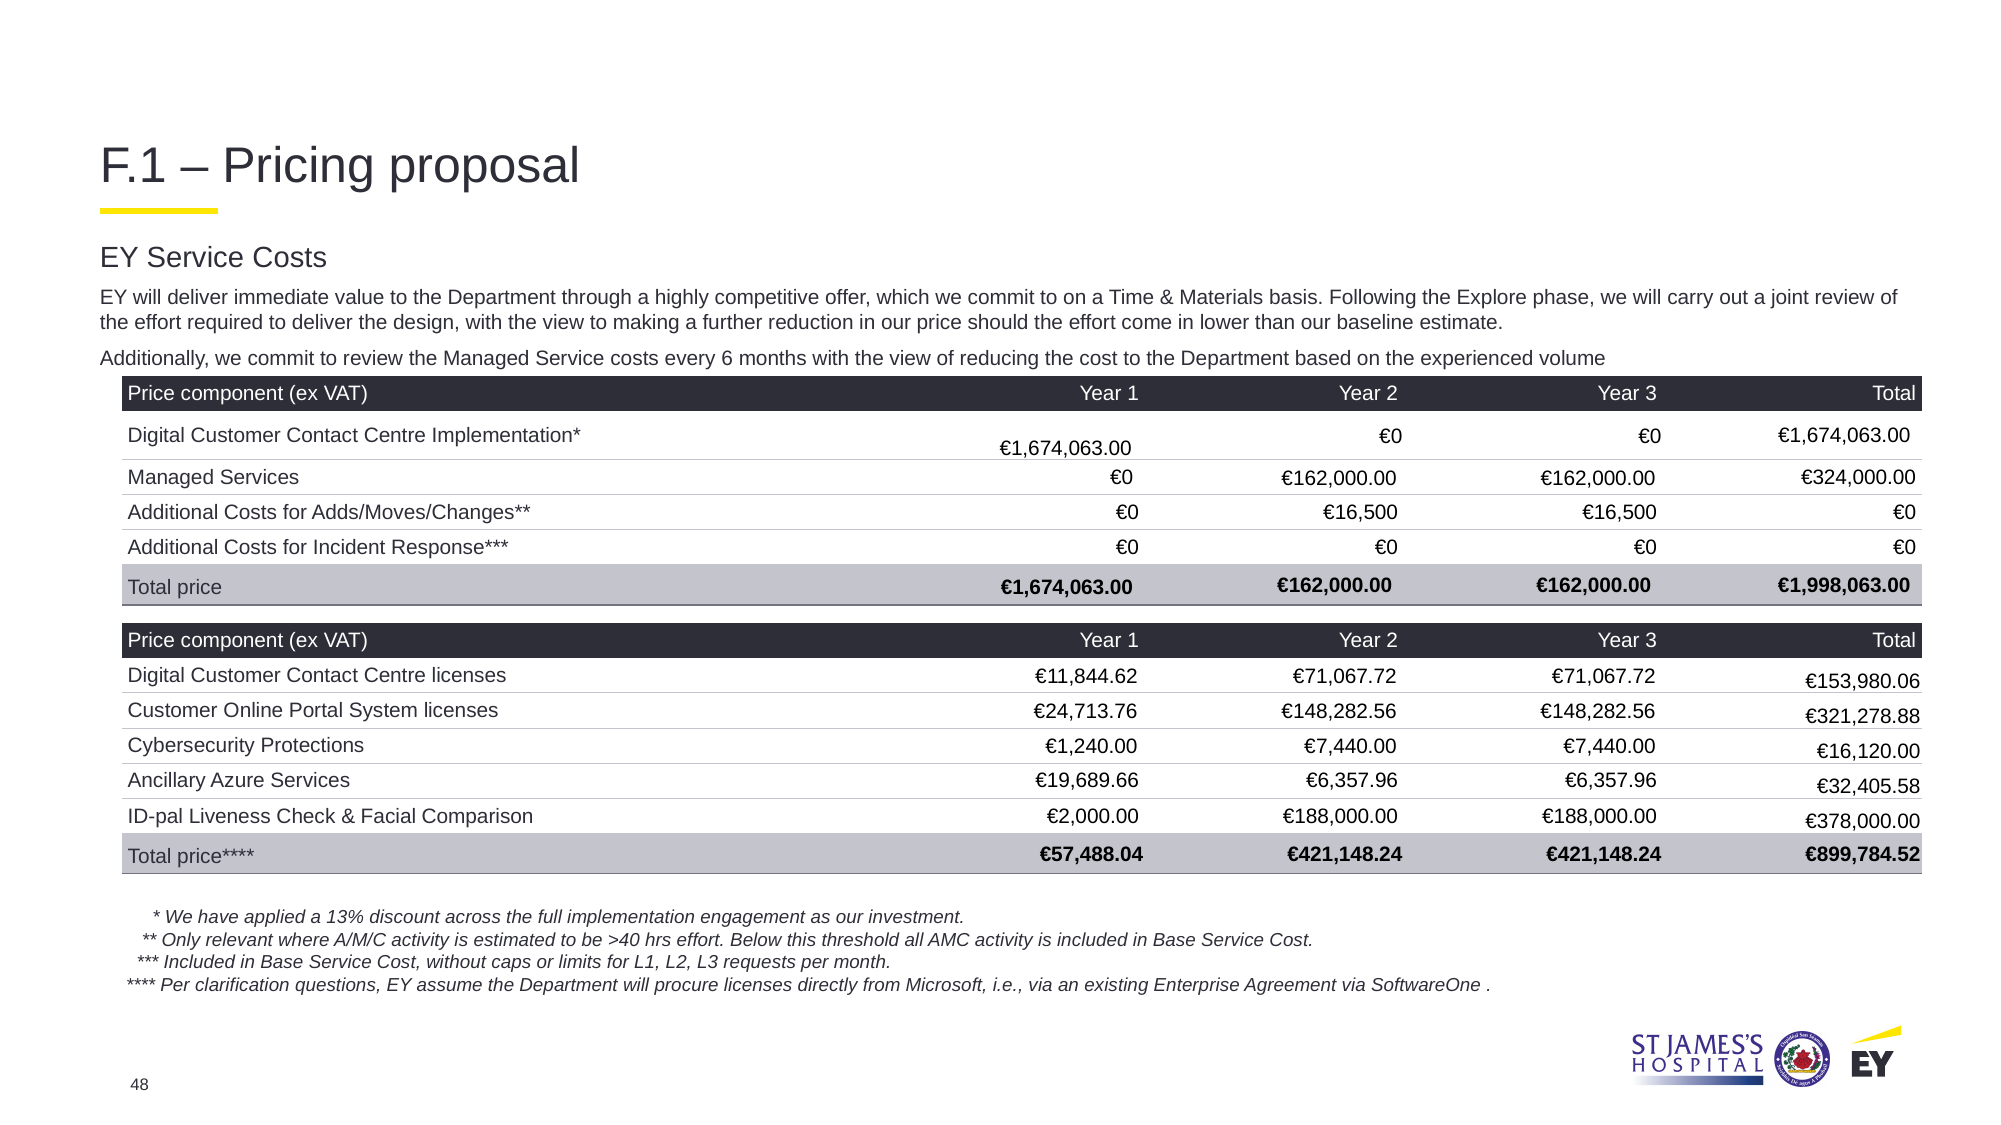

F.1 – Pricing proposal
EY Service Costs
EY will deliver immediate value to the Department through a highly competitive offer, which we commit to on a Time & Materials basis. Following the Explore phase, we will carry out a joint review of the effort required to deliver the design, with the view to making a further reduction in our price should the effort come in lower than our baseline estimate.
Additionally, we commit to review the Managed Service costs every 6 months with the view of reducing the cost to the Department based on the experienced volume

          * We have applied a 13% discount across the full implementation engagement as our investment.
        ** Only relevant where A/M/C activity is estimated to be >40 hrs effort. Below this threshold all AMC activity is included in Base Service Cost.
       *** Included in Base Service Cost, without caps or limits for L1, L2, L3 requests per month.
     **** Per clarification questions, EY assume the Department will procure licenses directly from Microsoft, i.e., via an existing Enterprise Agreement via SoftwareOne .

| Price component (ex VAT) | Year 1 | Year 2 | Year 3 | Total |
| --- | --- | --- | --- | --- |
| Digital Customer Contact Centre Implementation\* | €1,674,063.00 | €0 | €0 | €1,674,063.00 |
| Managed Services | €0 | €162,000.00 | €162,000.00 | €324,000.00 |
| Additional Costs for Adds/Moves/Changes\*\* | €0 | €16,500 | €16,500 | €0 |
| Additional Costs for Incident Response\*\*\* | €0 | €0 | €0 | €0 |
| Total price | €1,674,063.00 | €162,000.00 | €162,000.00 | €1,998,063.00 |
| Price component (ex VAT) | Year 1 | Year 2 | Year 3 | Total |
| --- | --- | --- | --- | --- |
| Digital Customer Contact Centre licenses | €11,844.62 | €71,067.72 | €71,067.72 | €153,980.06 |
| Customer Online Portal System licenses | €24,713.76 | €148,282.56 | €148,282.56 | €321,278.88 |
| Cybersecurity Protections | €1,240.00 | €7,440.00 | €7,440.00 | €16,120.00 |
| Ancillary Azure Services | €19,689.66 | €6,357.96 | €6,357.96 | €32,405.58 |
| ID-pal Liveness Check & Facial Comparison | €2,000.00 | €188,000.00 | €188,000.00 | €378,000.00 |
| Total price\*\*\*\* | €57,488.04 | €421,148.24 | €421,148.24 | €899,784.52 |